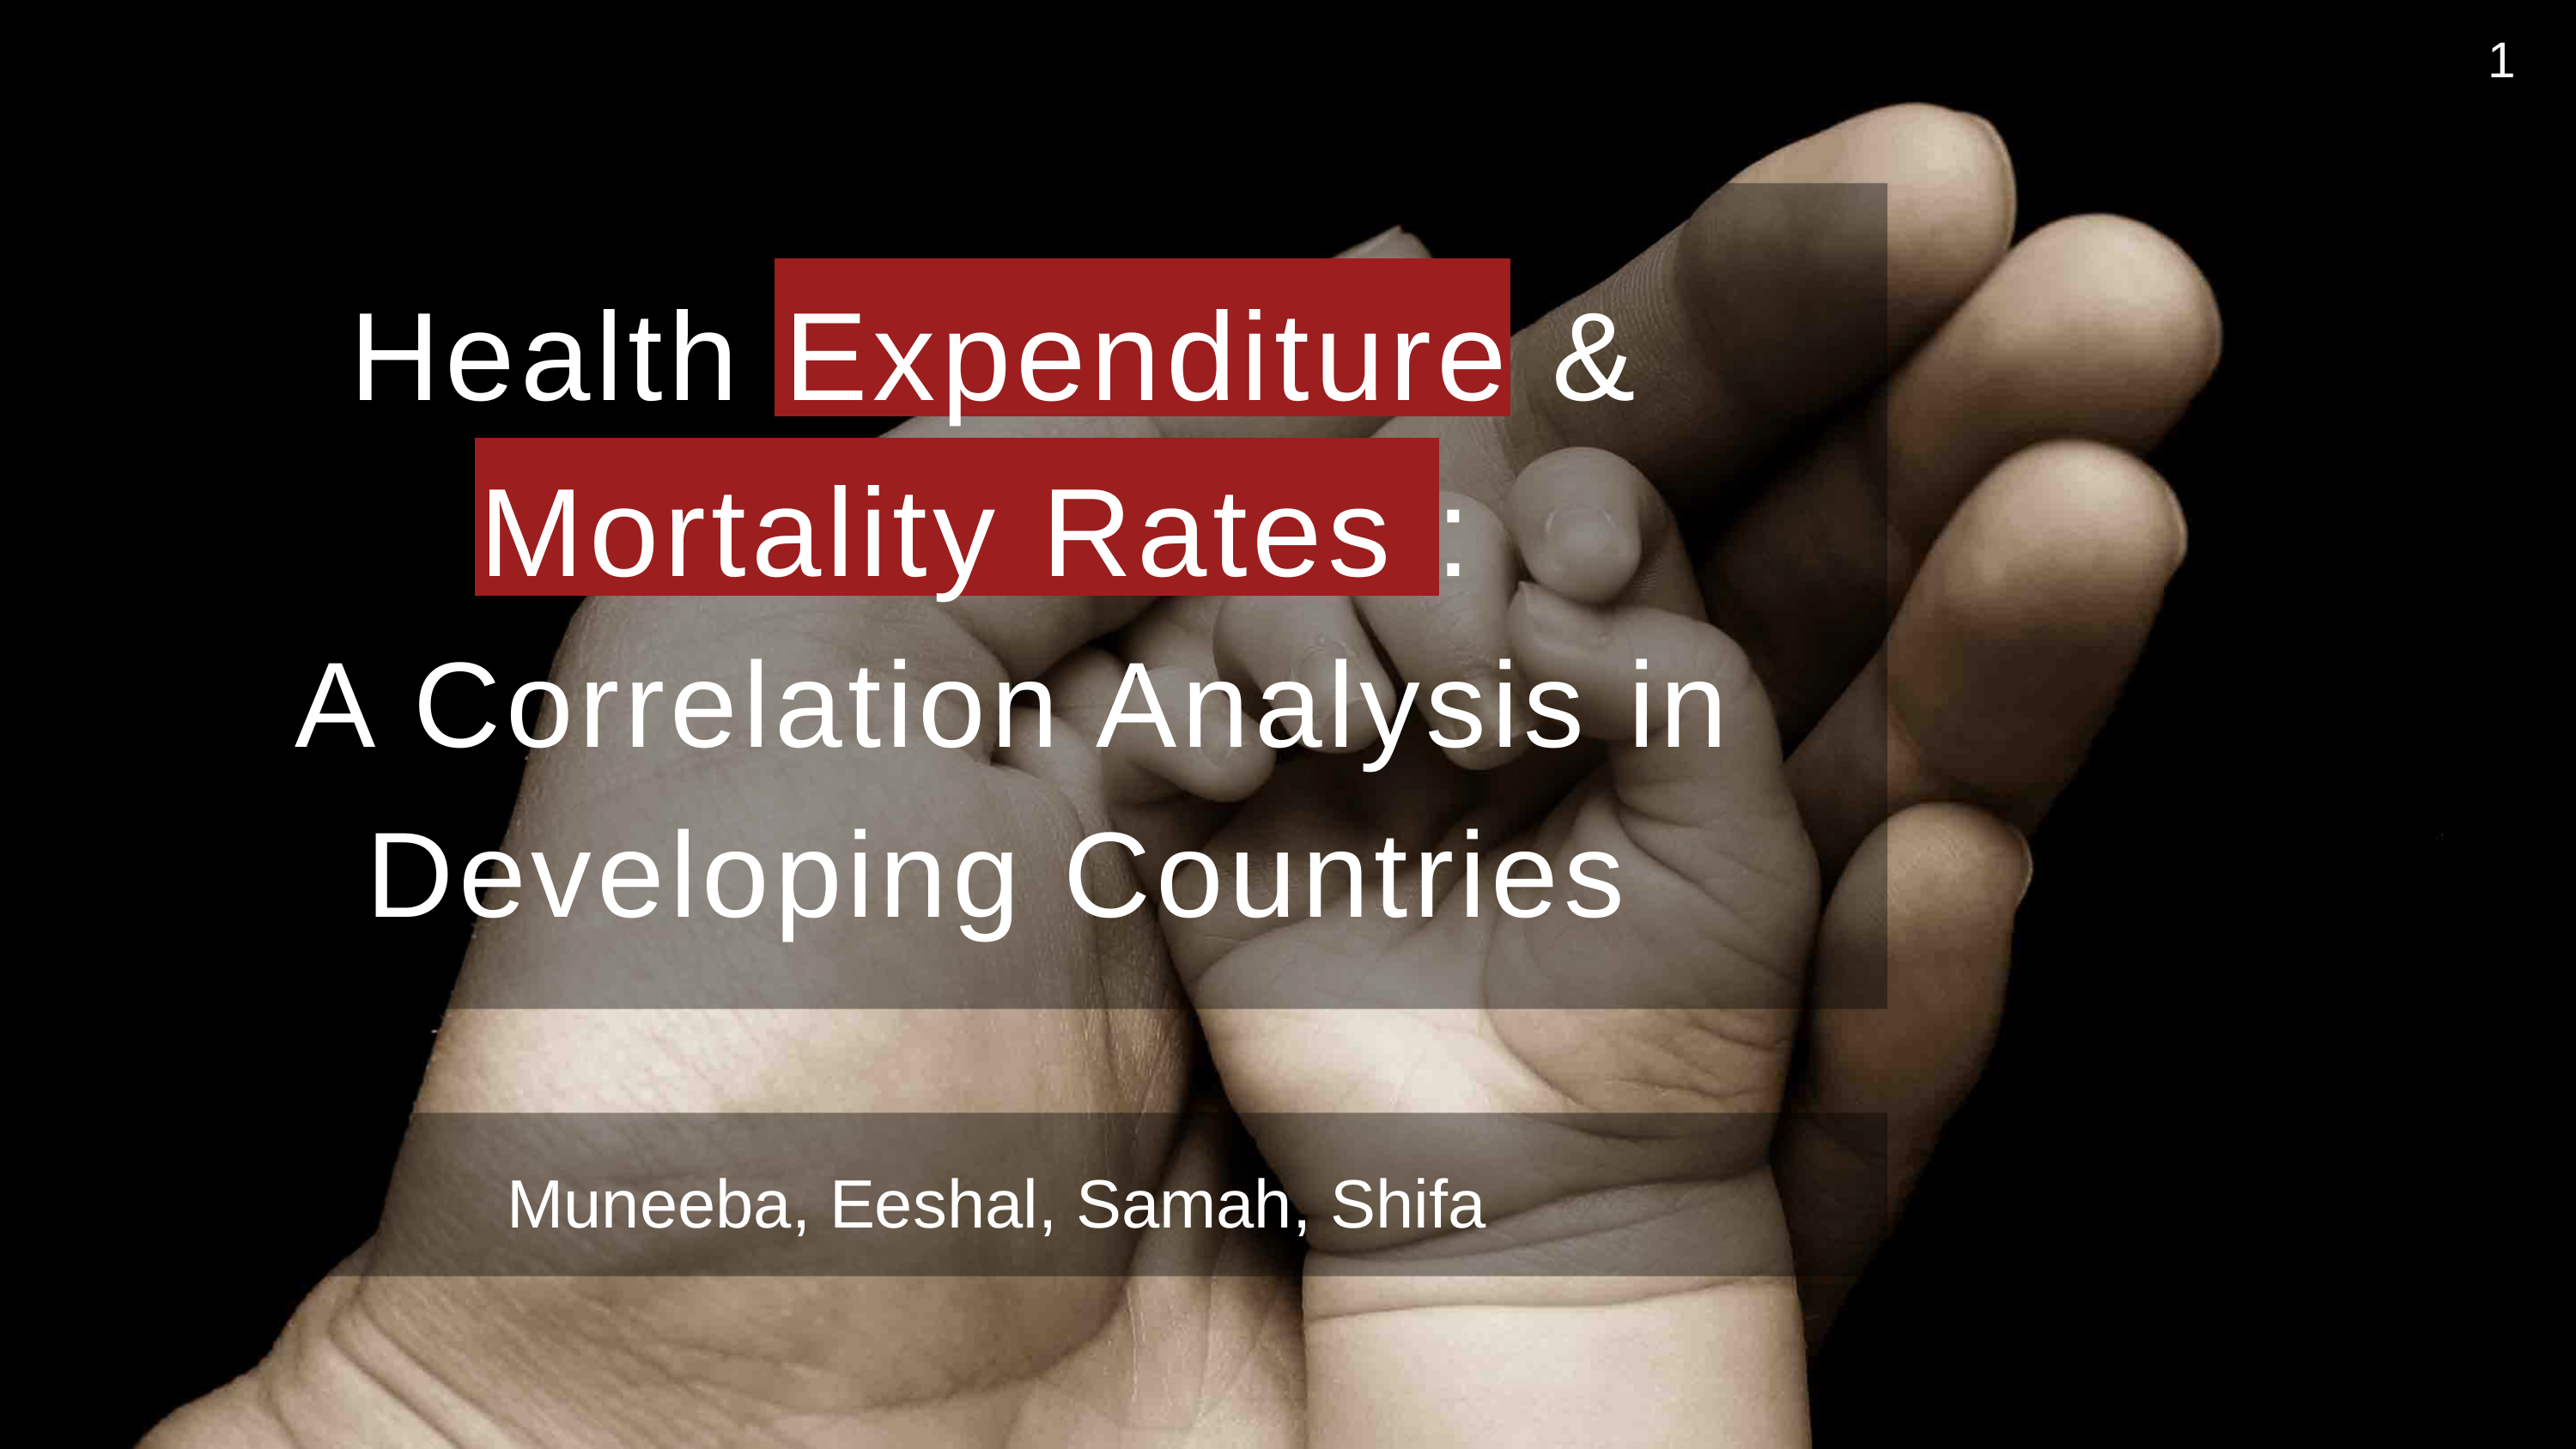

1

Health Expenditure & Mortality Rates :
 A Correlation Analysis in Developing Countries

Muneeba, Eeshal, Samah, Shifa